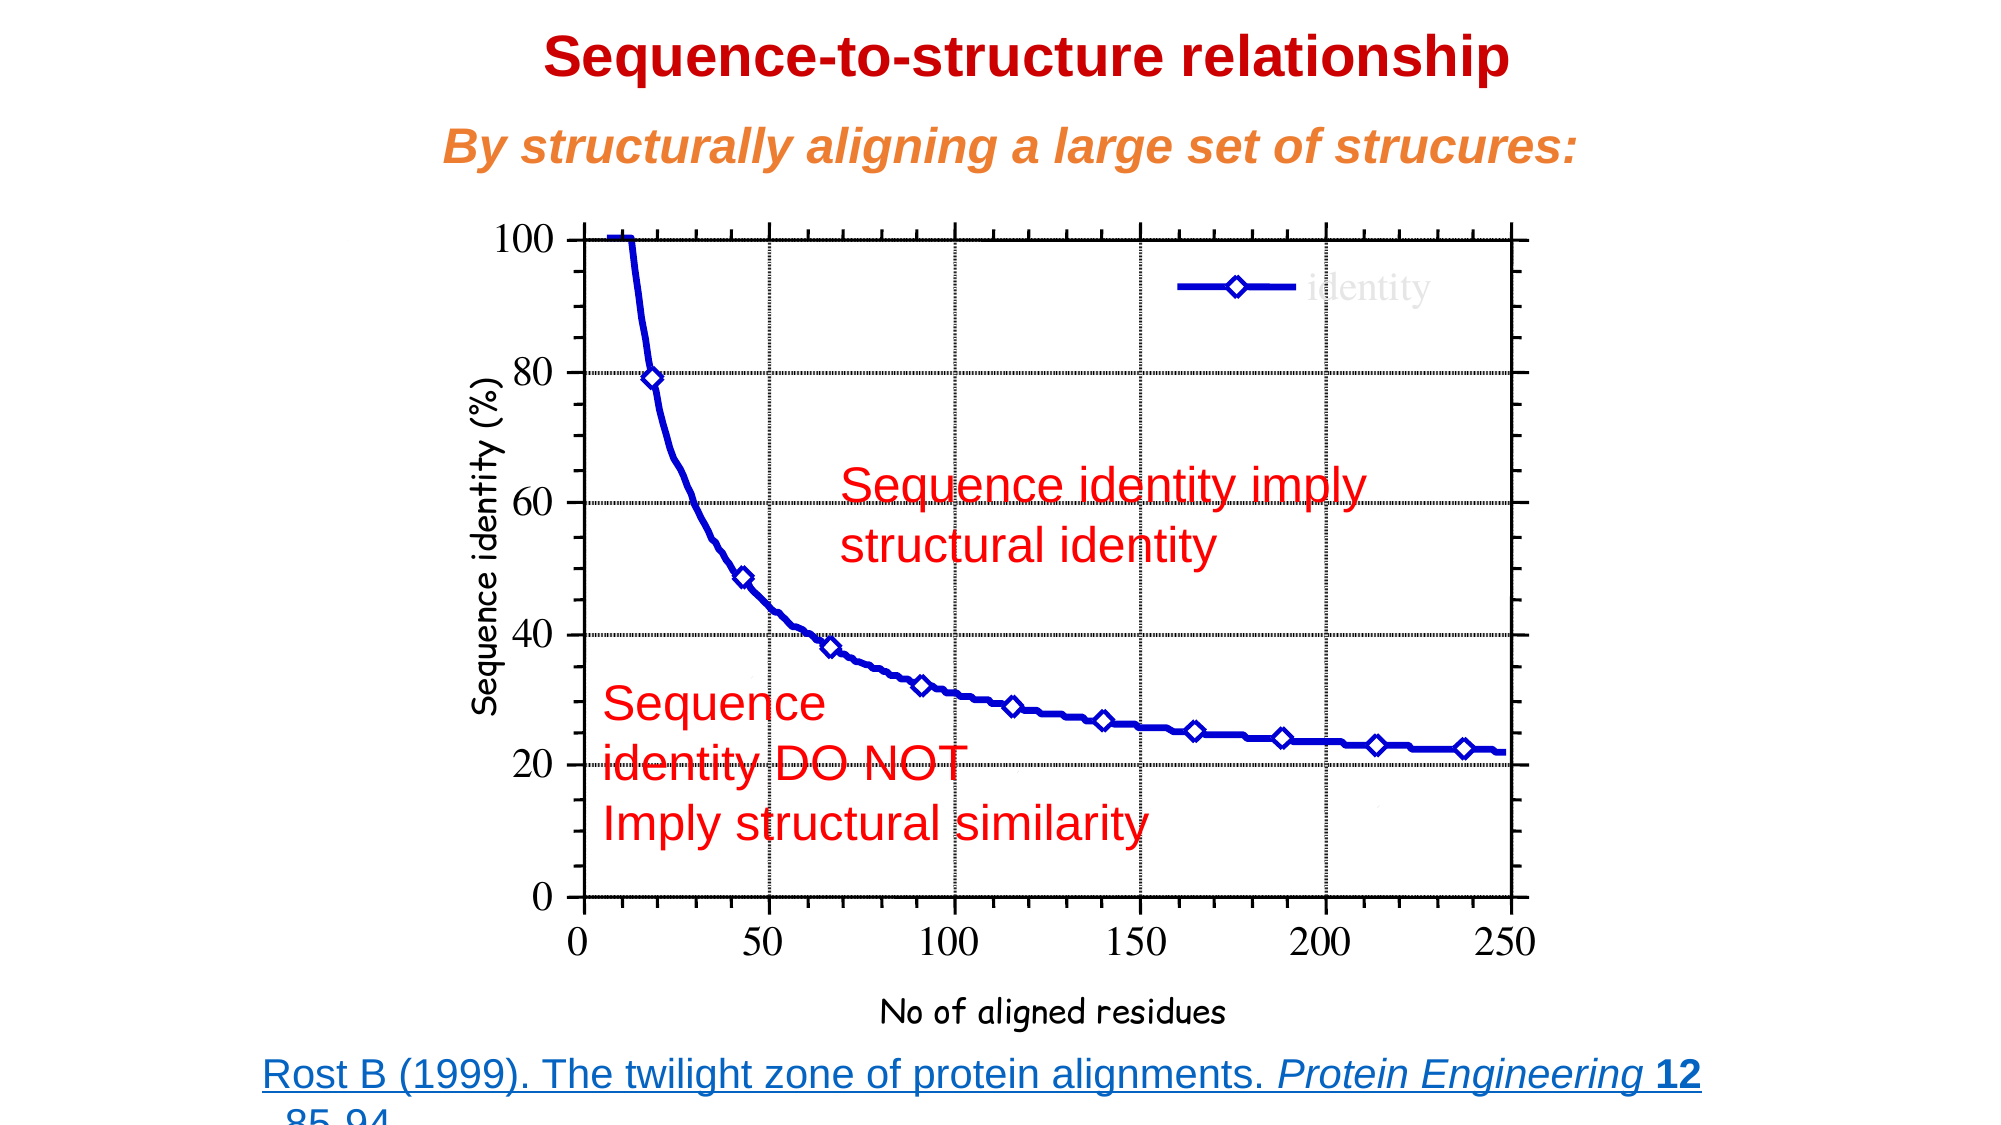

Sequence-to-structure relationship
By structurally aligning a large set of strucures:
1
0
0
8
0
6
0
4
0
2
0
0

.

i
d
e
n
t
i
t
y

Sequence identity imply structural identity
Sequence identity (%)

Sequence
identity DO NOT
Imply structural similarity

0
5
0
1
0
0
1
5
0
2
0
0
2
5
0
No of aligned residues
Rost B (1999). The twilight zone of protein alignments. Protein Engineering 12, 85-94.